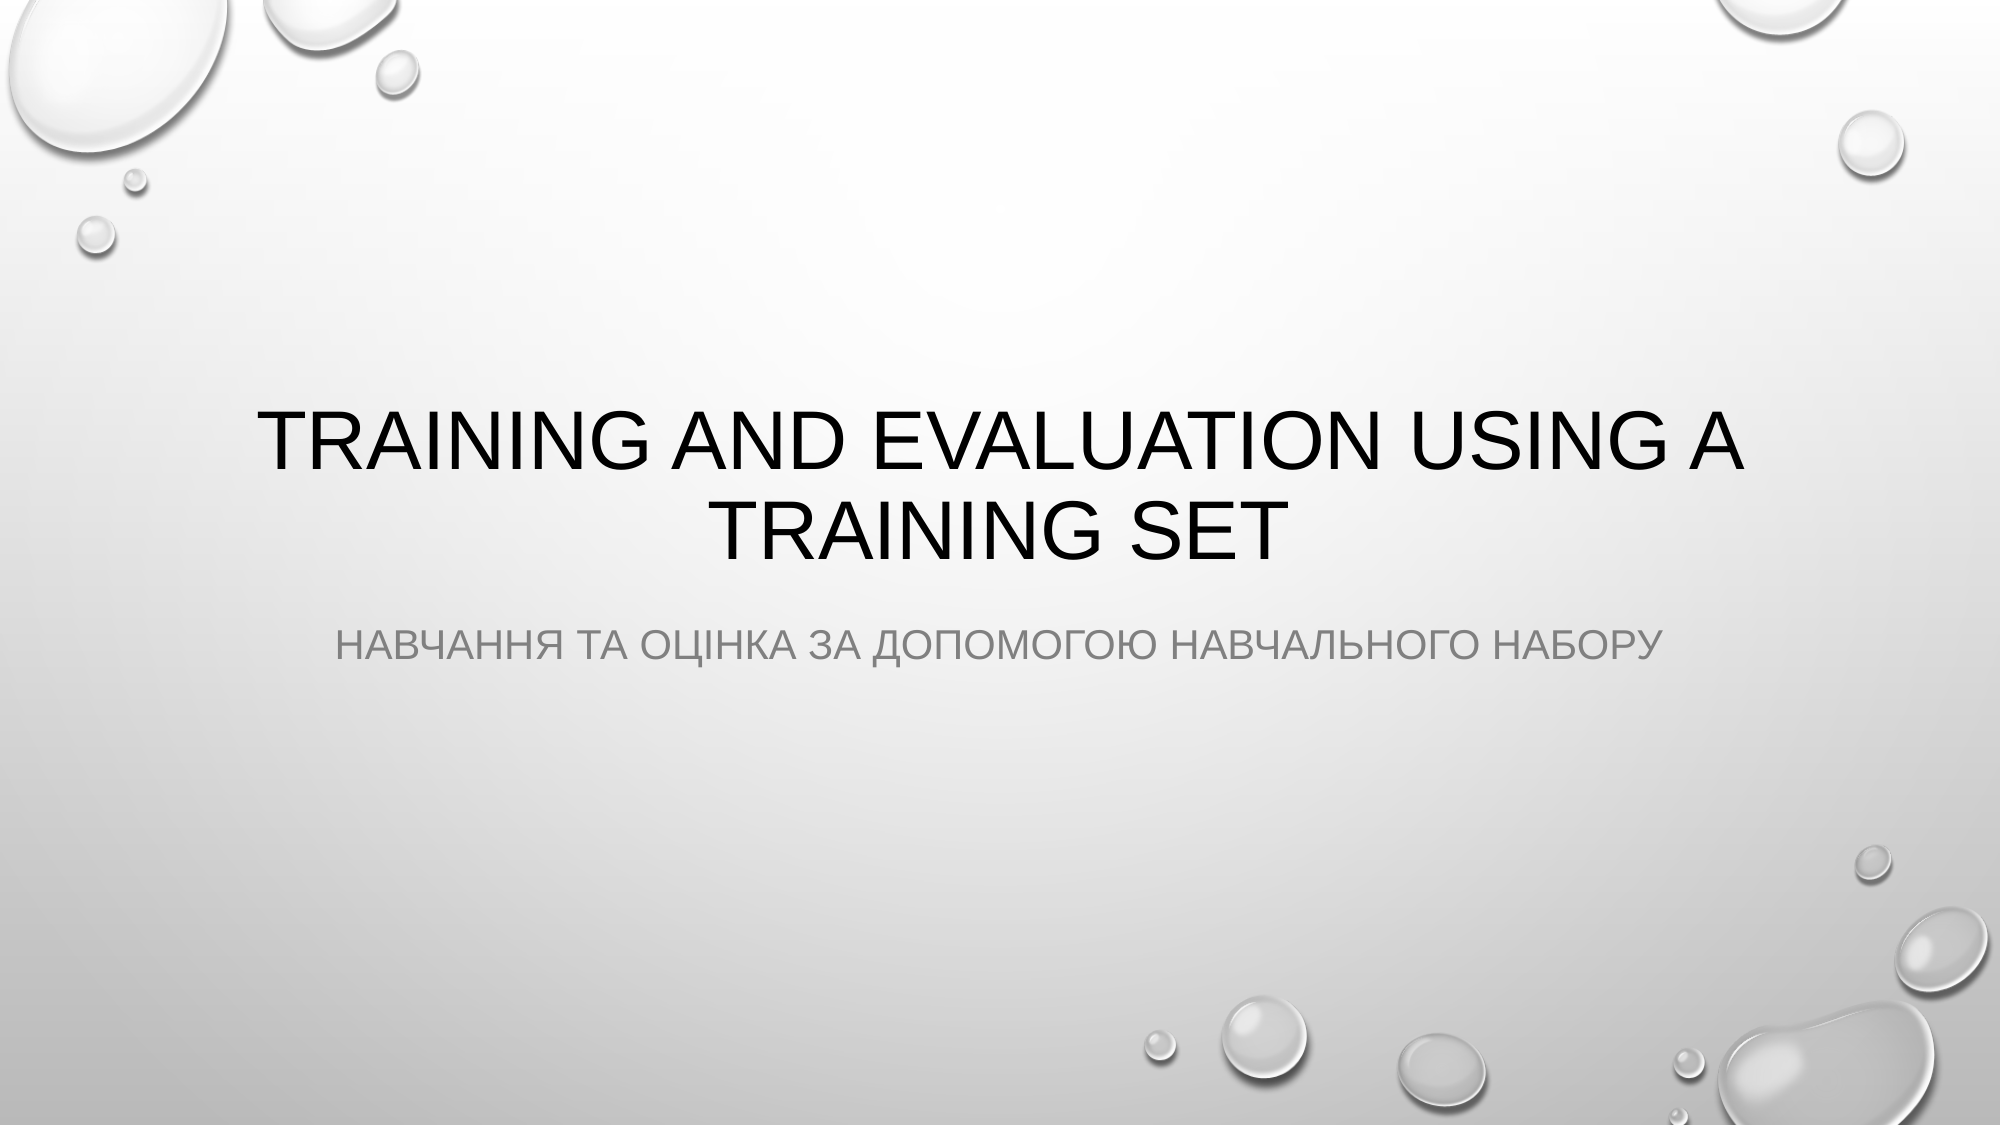

# Training and evaluation using a training set
Навчання та оцінка за допомогою навчального набору